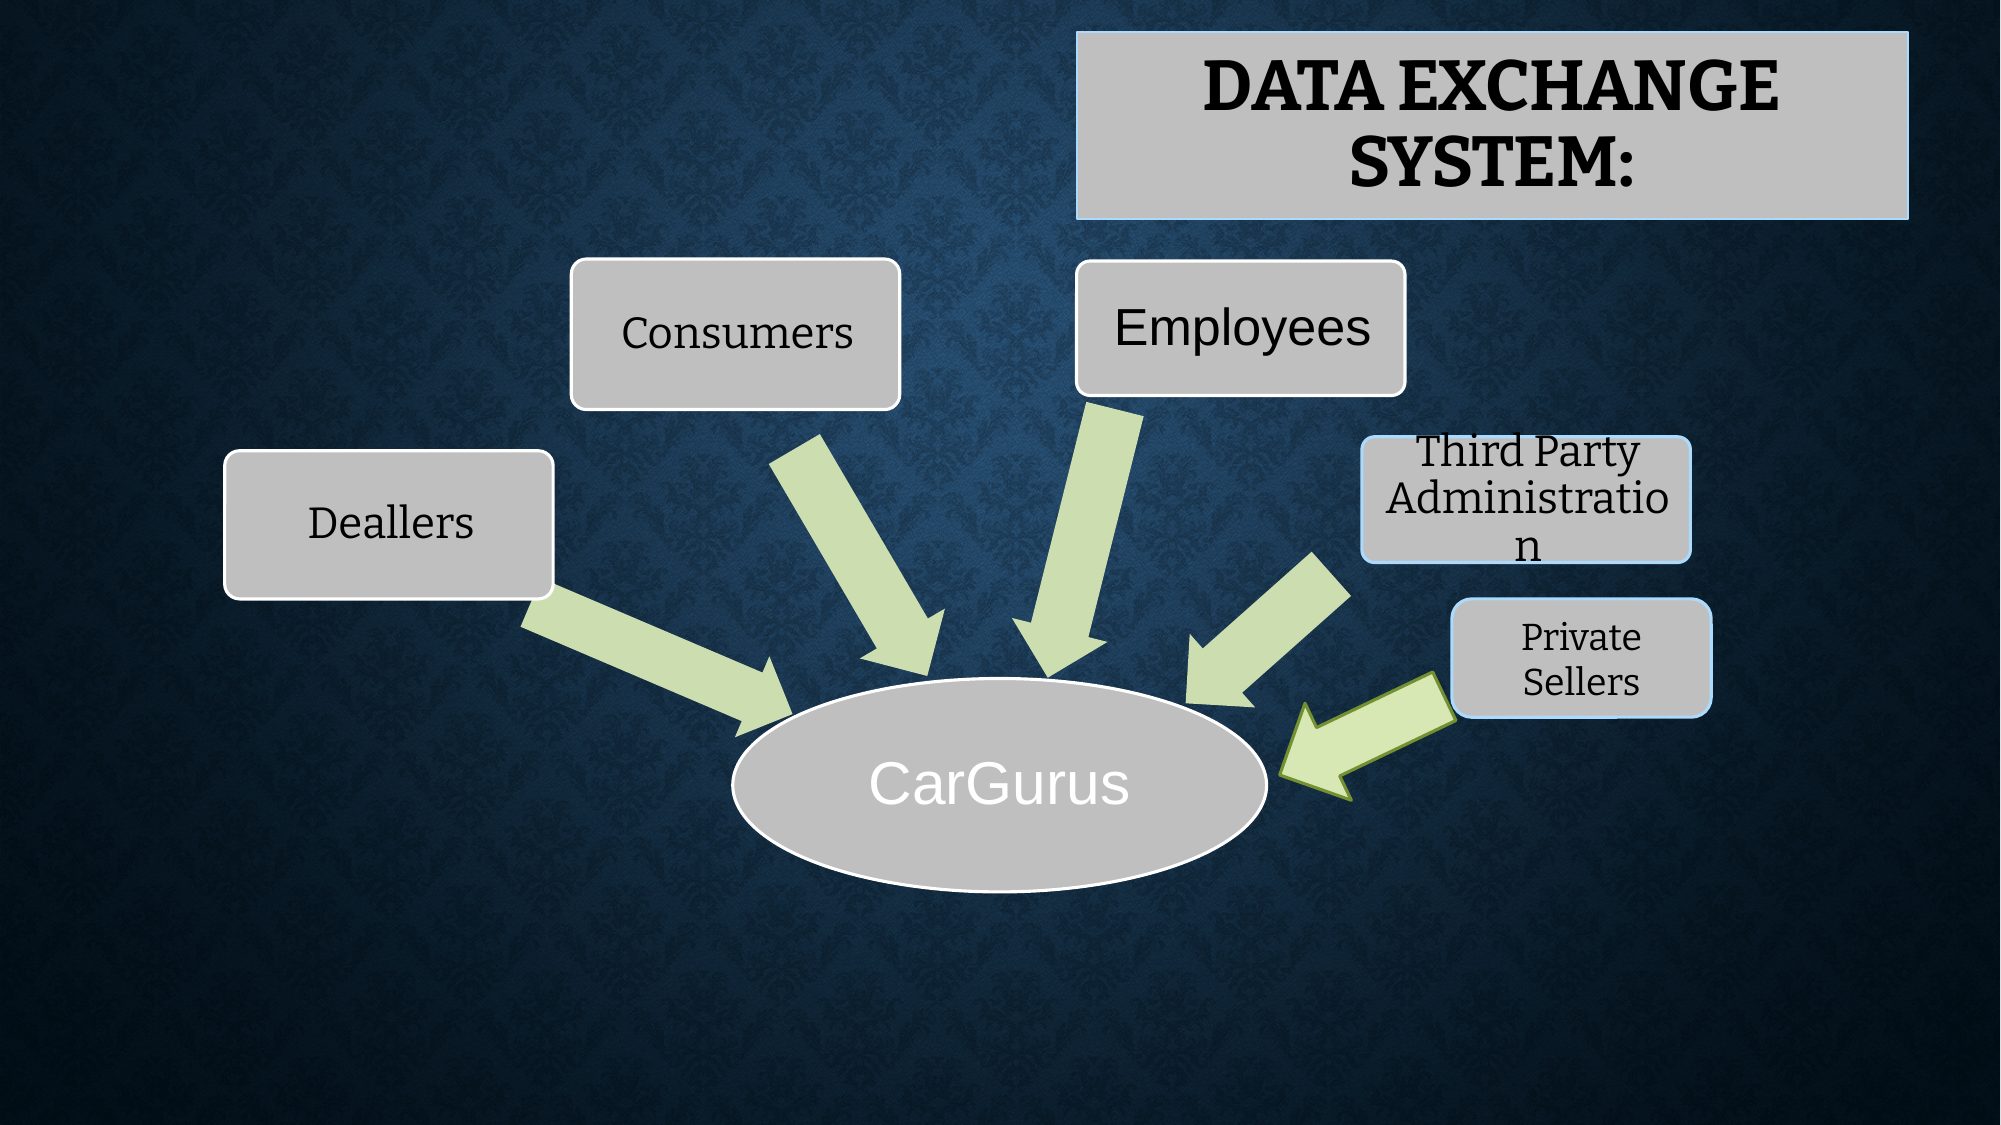

# Data exchange system:
CarGurus
Deallers
Consumers
Employees
Third Party Administration
Private Sellers